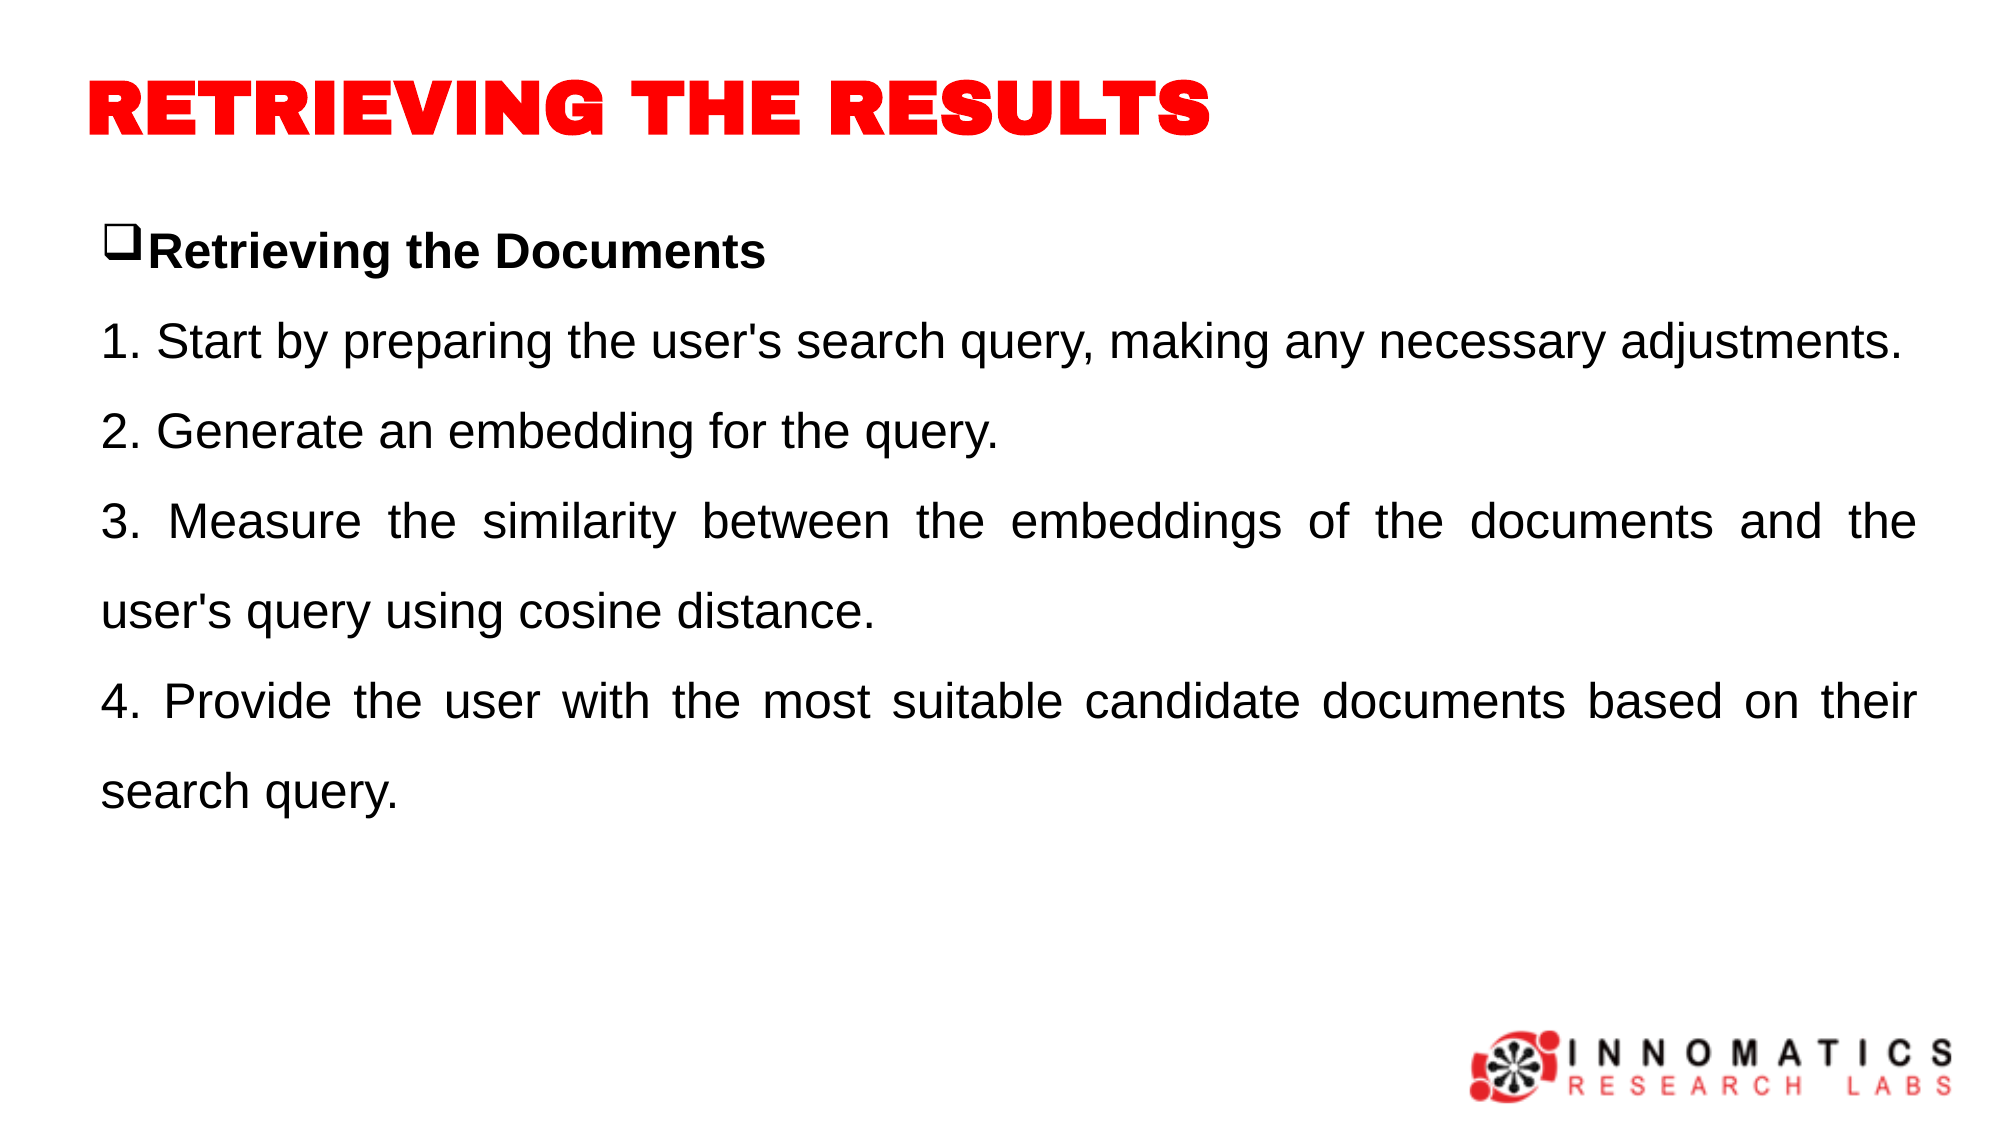

RETRIEVING THE RESULTS
Retrieving the Documents
1. Start by preparing the user's search query, making any necessary adjustments.
2. Generate an embedding for the query.
3. Measure the similarity between the embeddings of the documents and the user's query using cosine distance.
4. Provide the user with the most suitable candidate documents based on their search query.